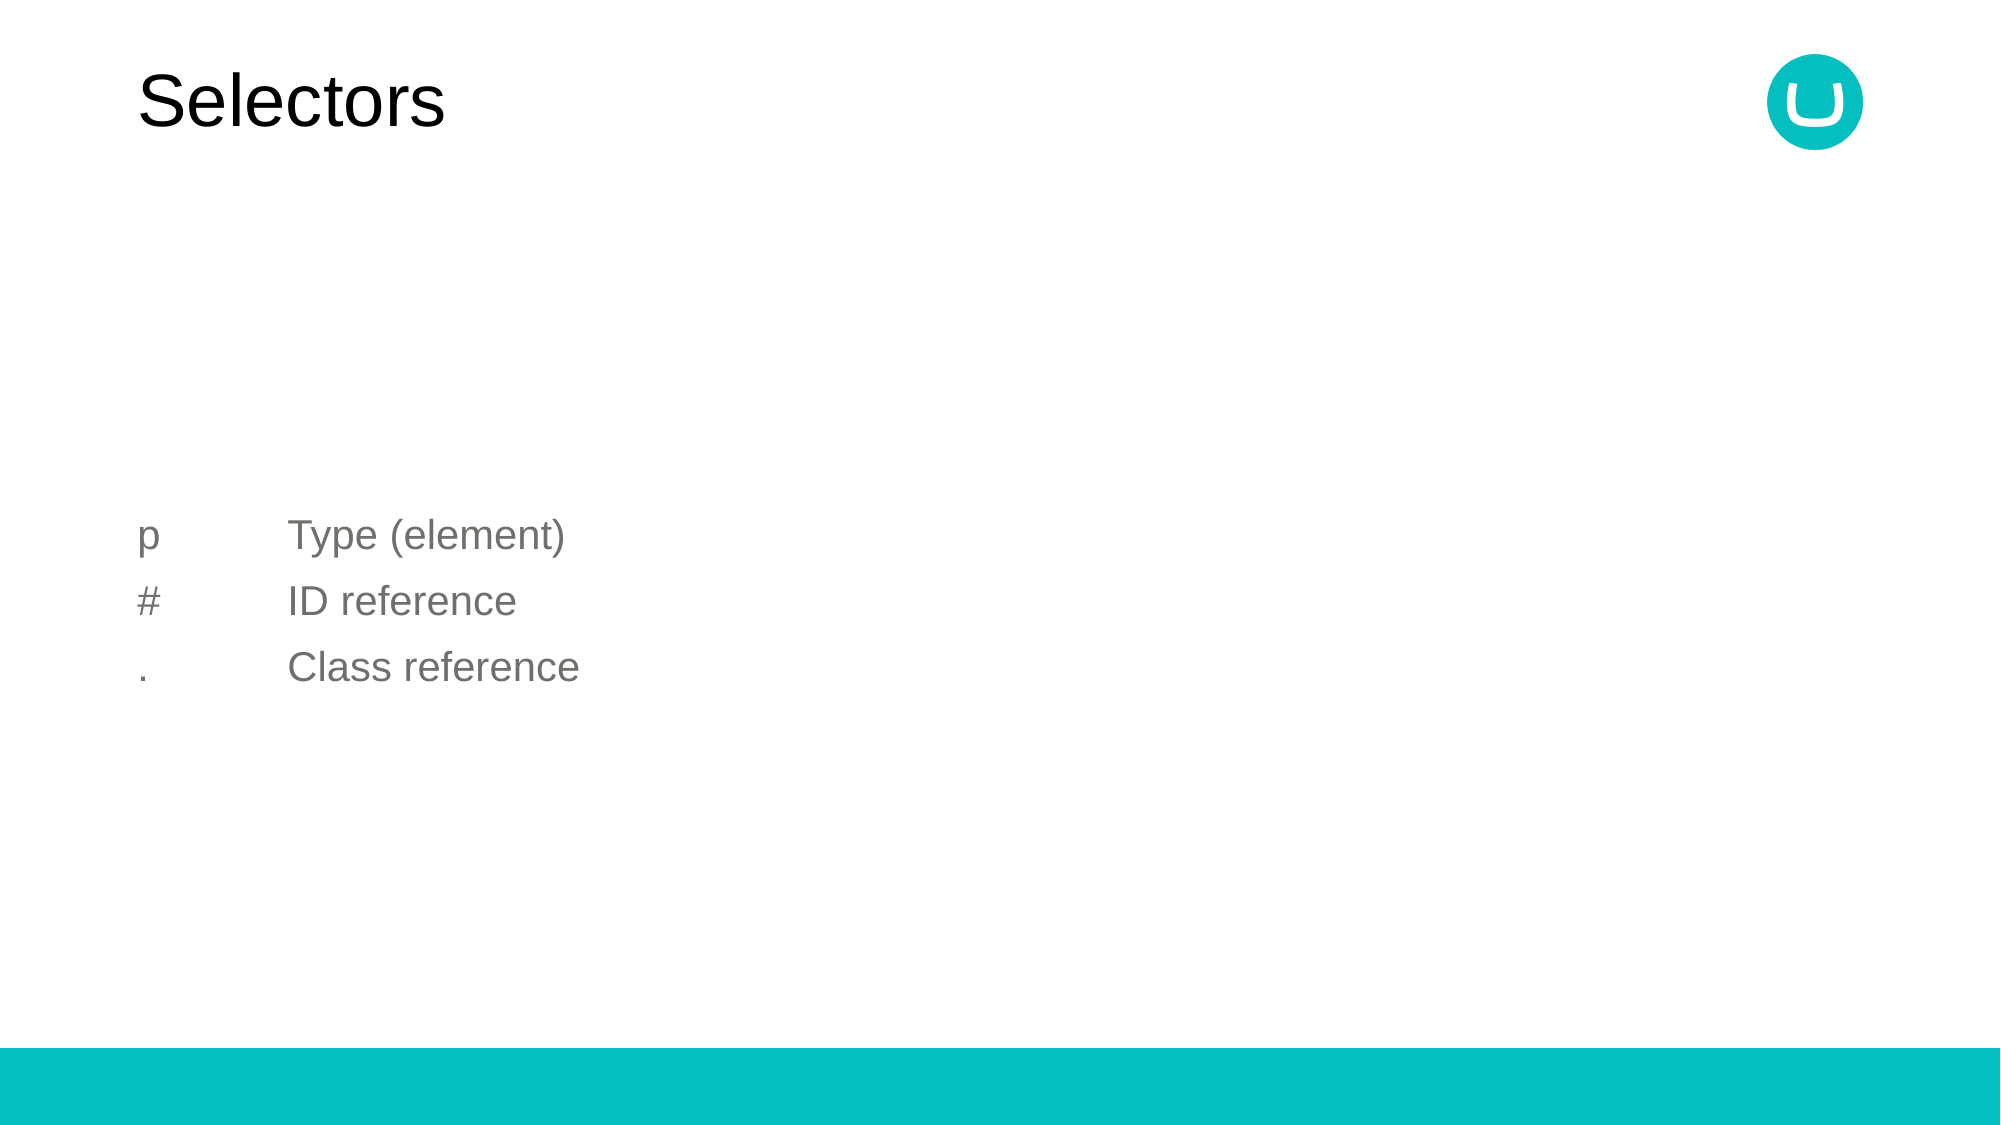

# Selectors
p 	Type (element)
#	ID reference
.	Class reference